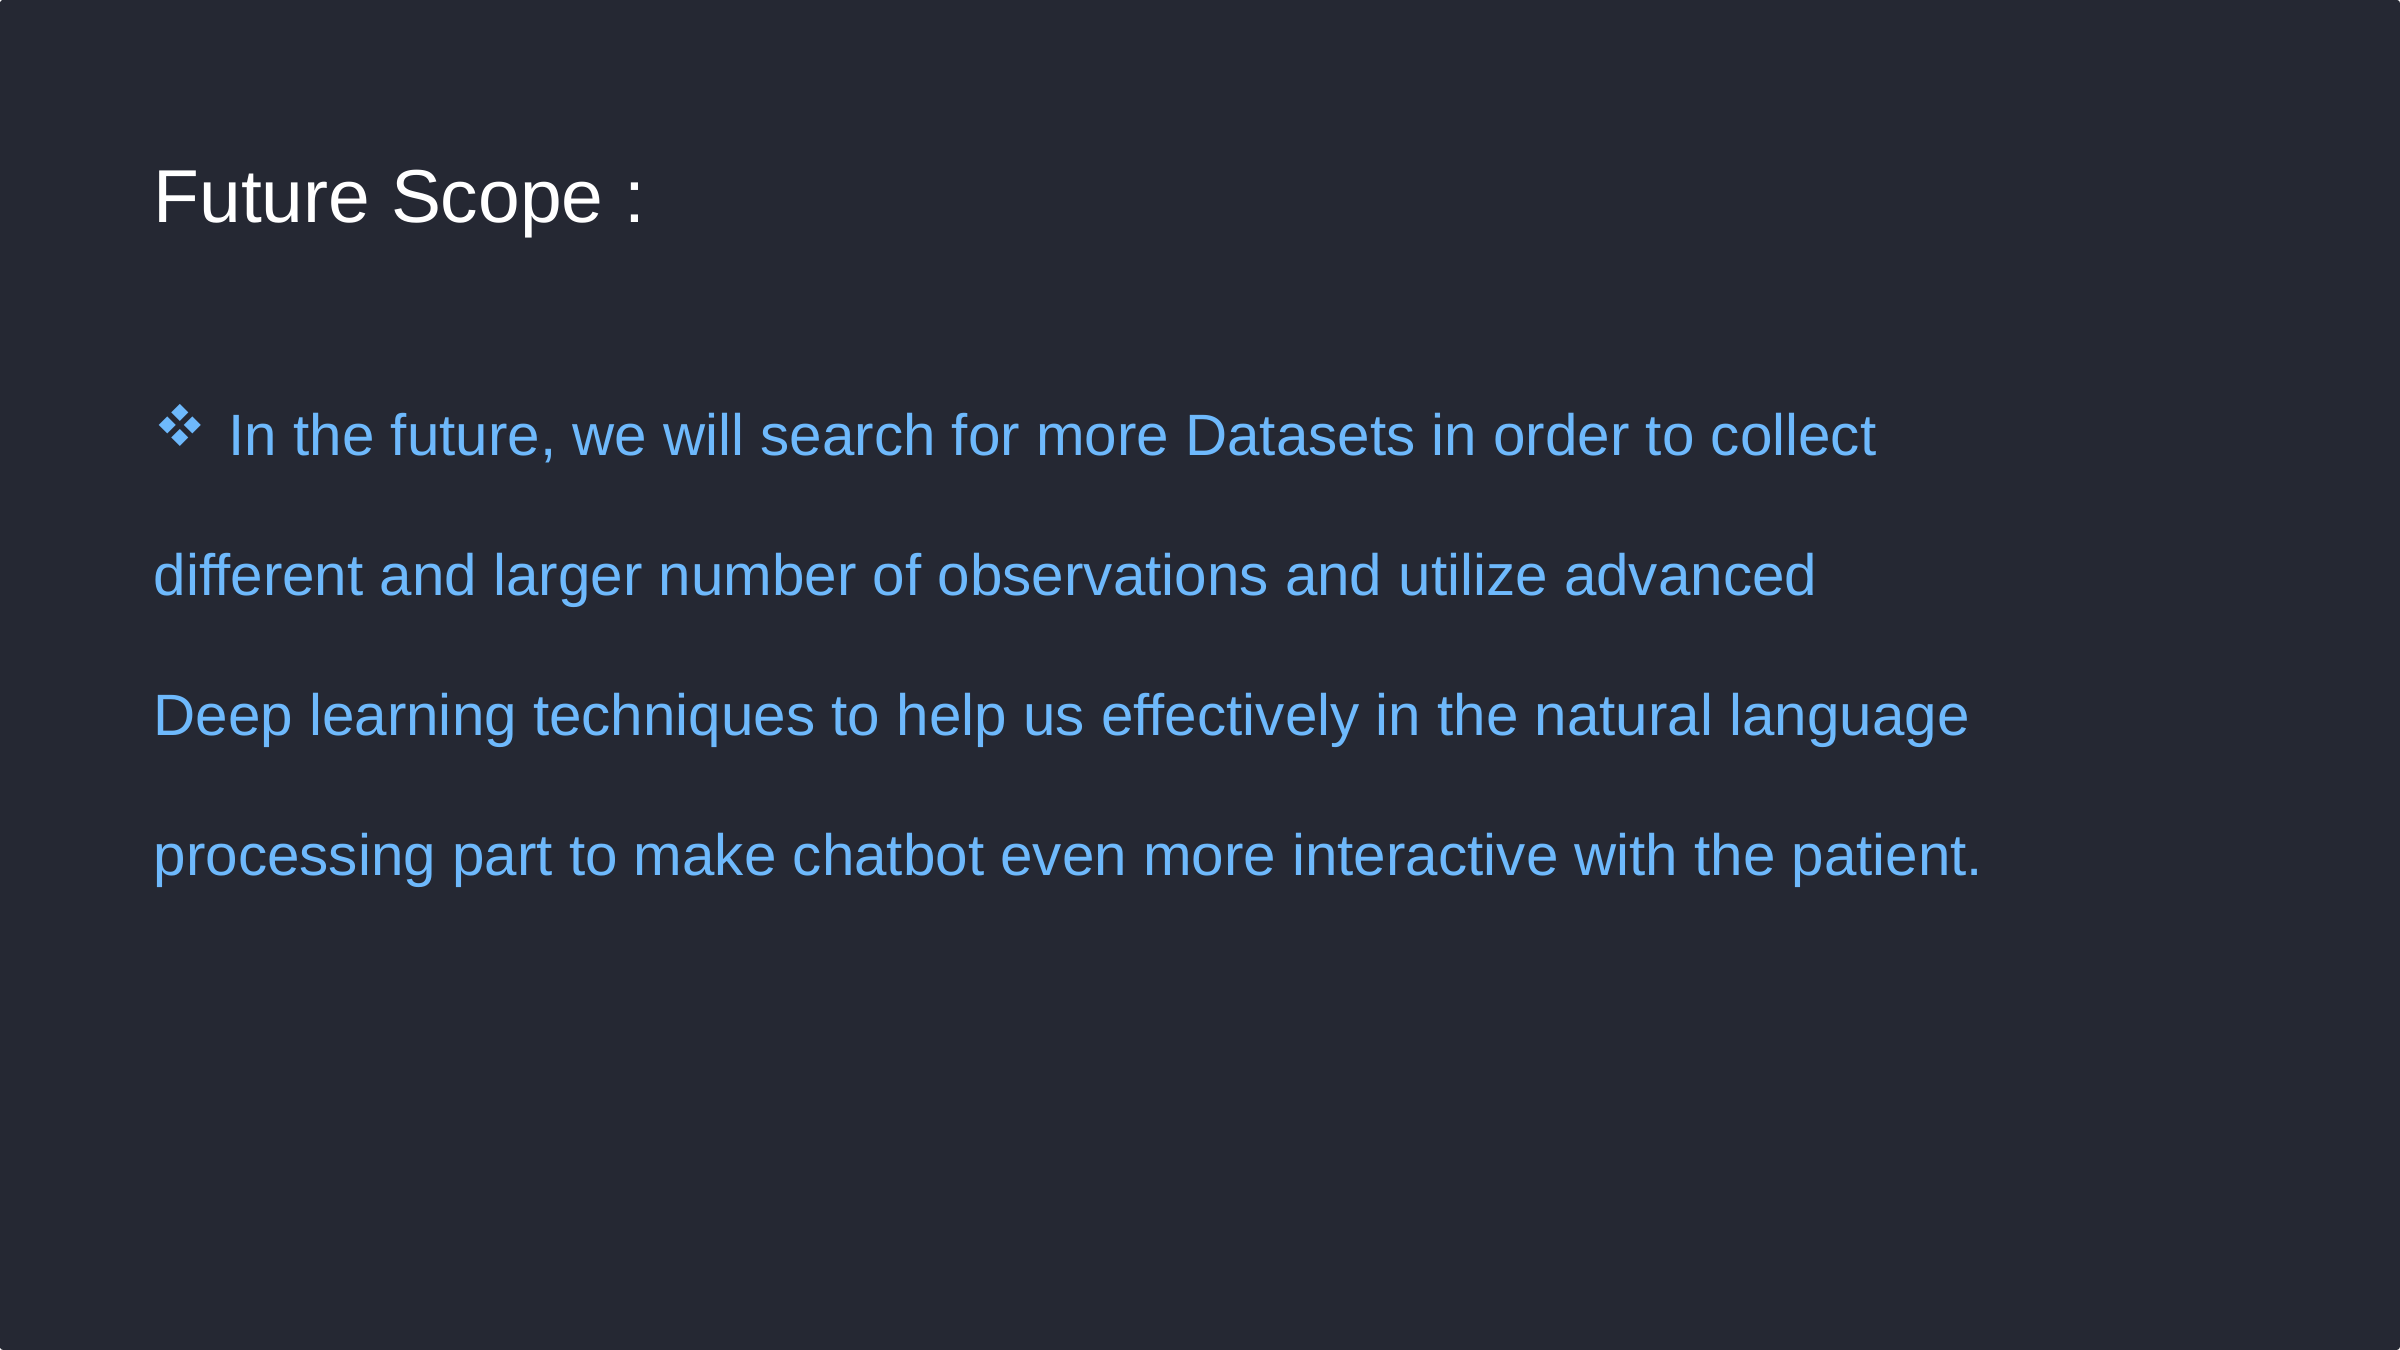

Future Scope :

In the future, we will search for more Datasets in order to collect
different and larger number of observations and utilize advanced
Deep learning techniques to help us effectively in the natural language
processing part to make chatbot even more interactive with the patient.